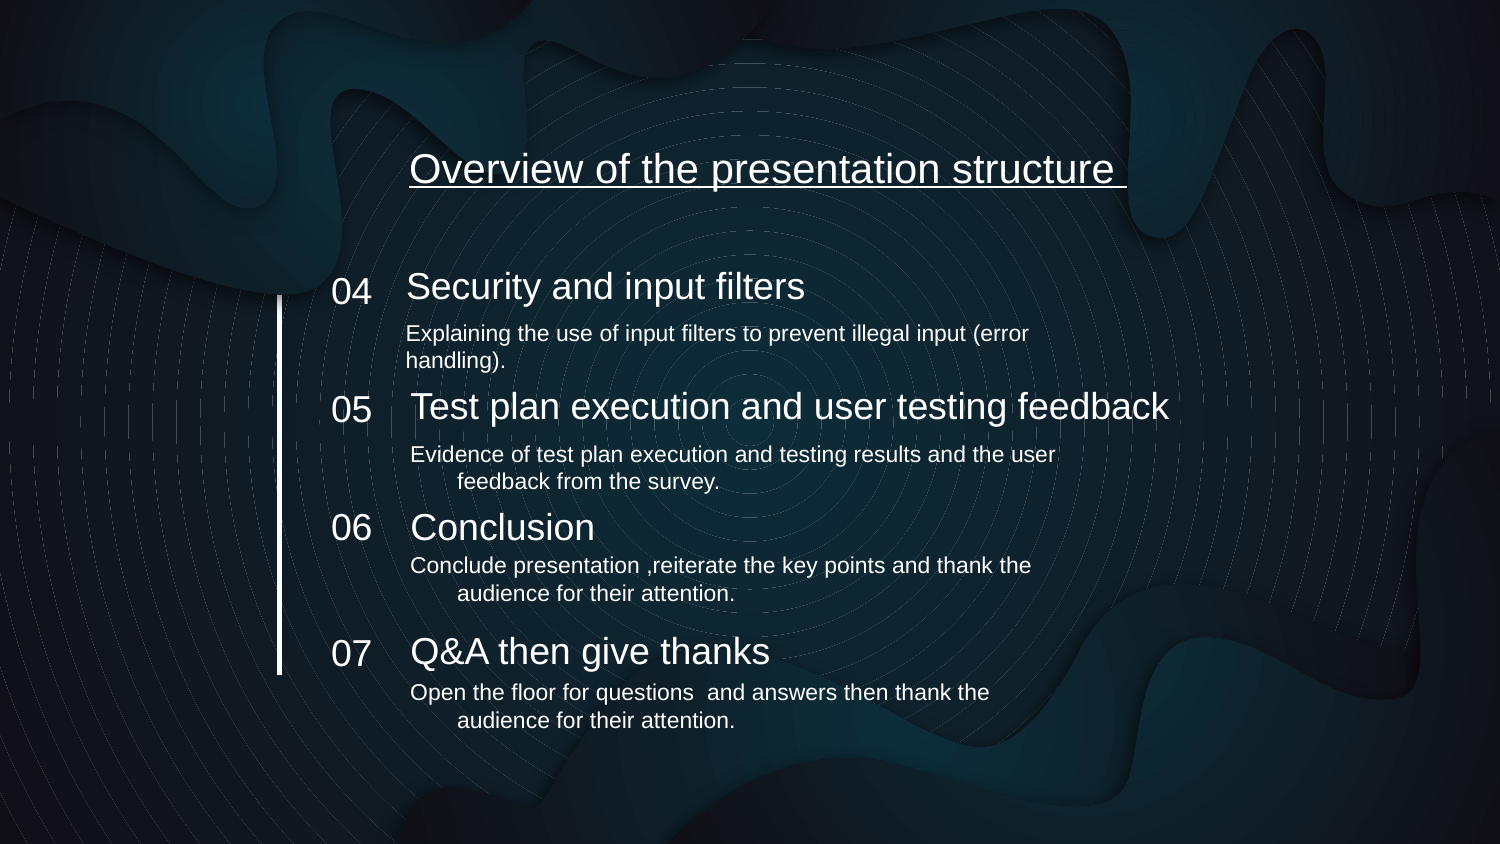

Overview of the presentation structure
Security and input filters
04
Explaining the use of input filters to prevent illegal input (error handling).
Test plan execution and user testing feedback
05
Evidence of test plan execution and testing results and the user feedback from the survey.
Conclusion
06
Conclude presentation ,reiterate the key points and thank the audience for their attention.

Q&A then give thanks
07
Open the floor for questions  and answers then thank the audience for their attention.